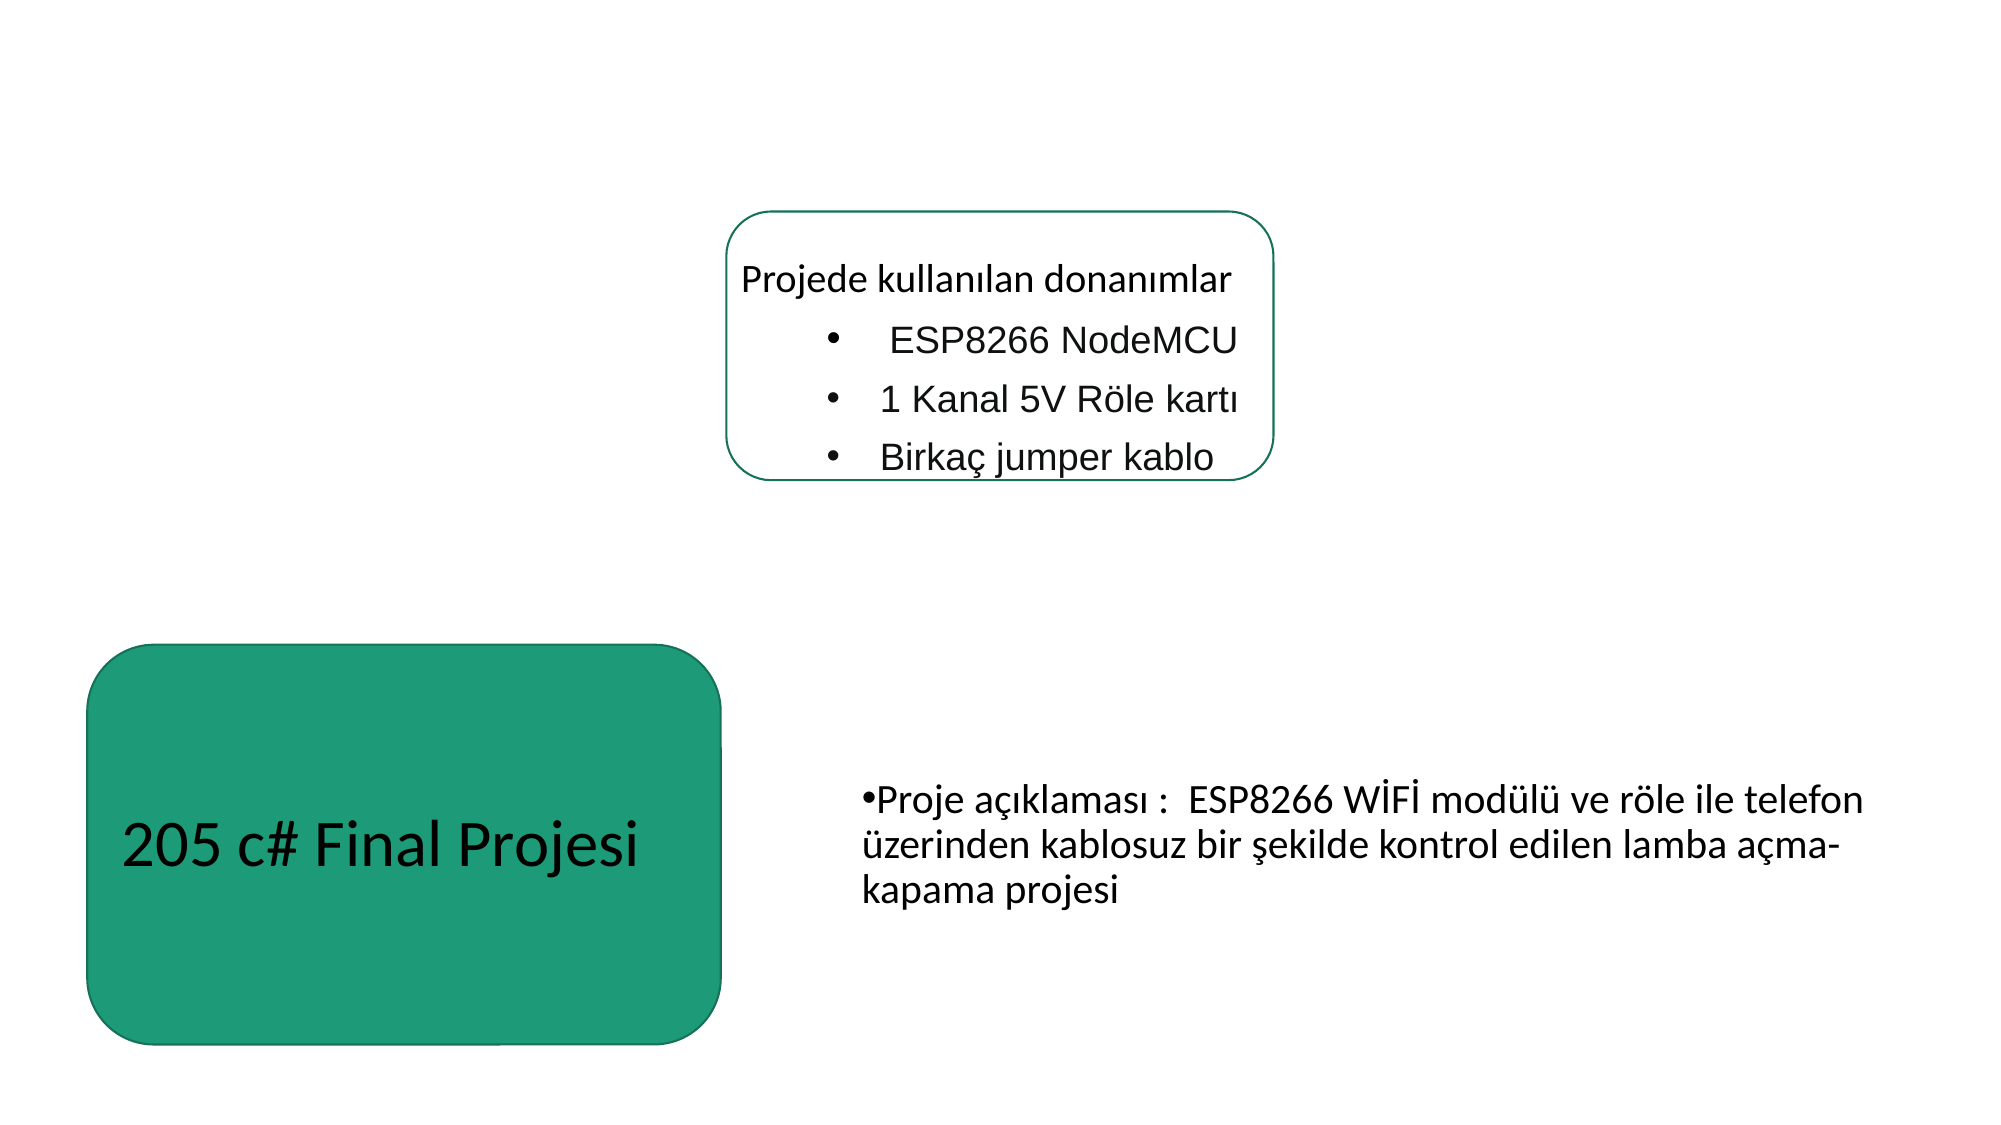

Projede kullanılan donanımlar
 ESP8266 NodeMCU
1 Kanal 5V Röle kartı
Birkaç jumper kablo
205 c# Final Projesi
Proje açıklaması :  ESP8266 WİFİ modülü ve röle ile telefon üzerinden kablosuz bir şekilde kontrol edilen lamba açma-kapama projesi